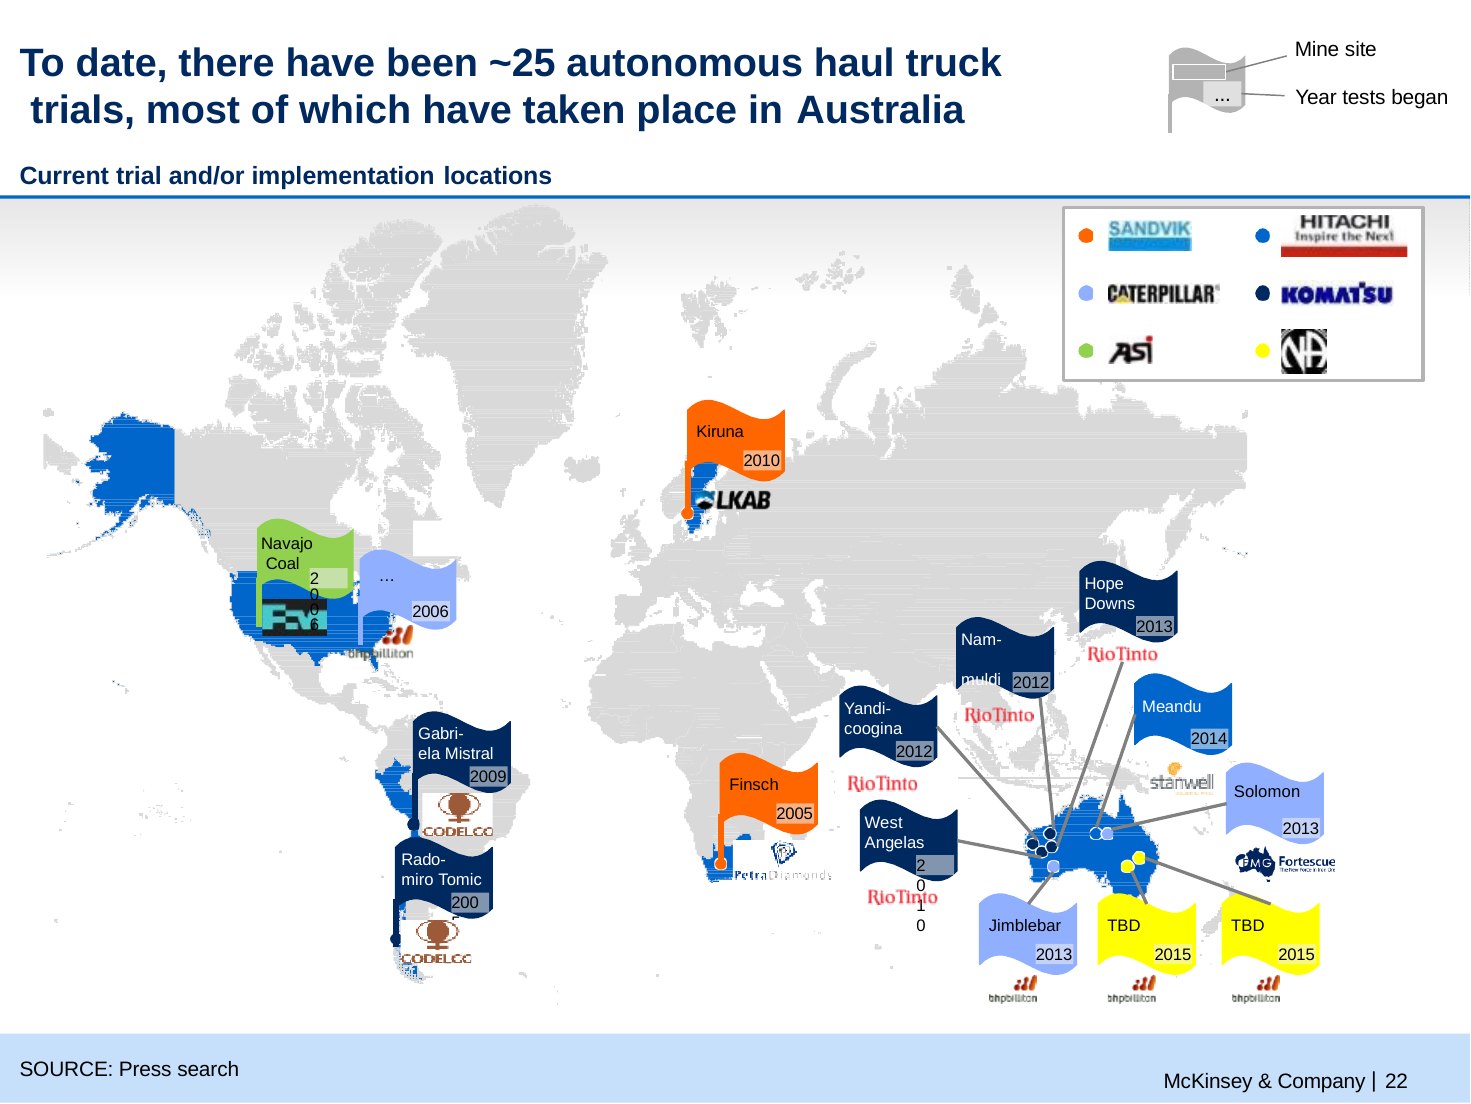

Mine site
# To date, there have been ~25 autonomous haul truck  trials, most of which have taken place in Australia

...
Year tests began
Current trial and/or implementation locations

Kiruna
2010

Navajo  Coal
2006

…
Hope  Downs
2006

2013

Nam-  muldi

2012

Meandu
2014
Yandi-  coogina

Gabri-
ela Mistral
2009
2012

Finsch
Solomon

2005

West  Angelas
2010
2013

Rado-  miro Tomic
2005

Jimblebar
2013
TBD
TBD
2015
2015

McKinsey & Company | 22
SOURCE: Press search